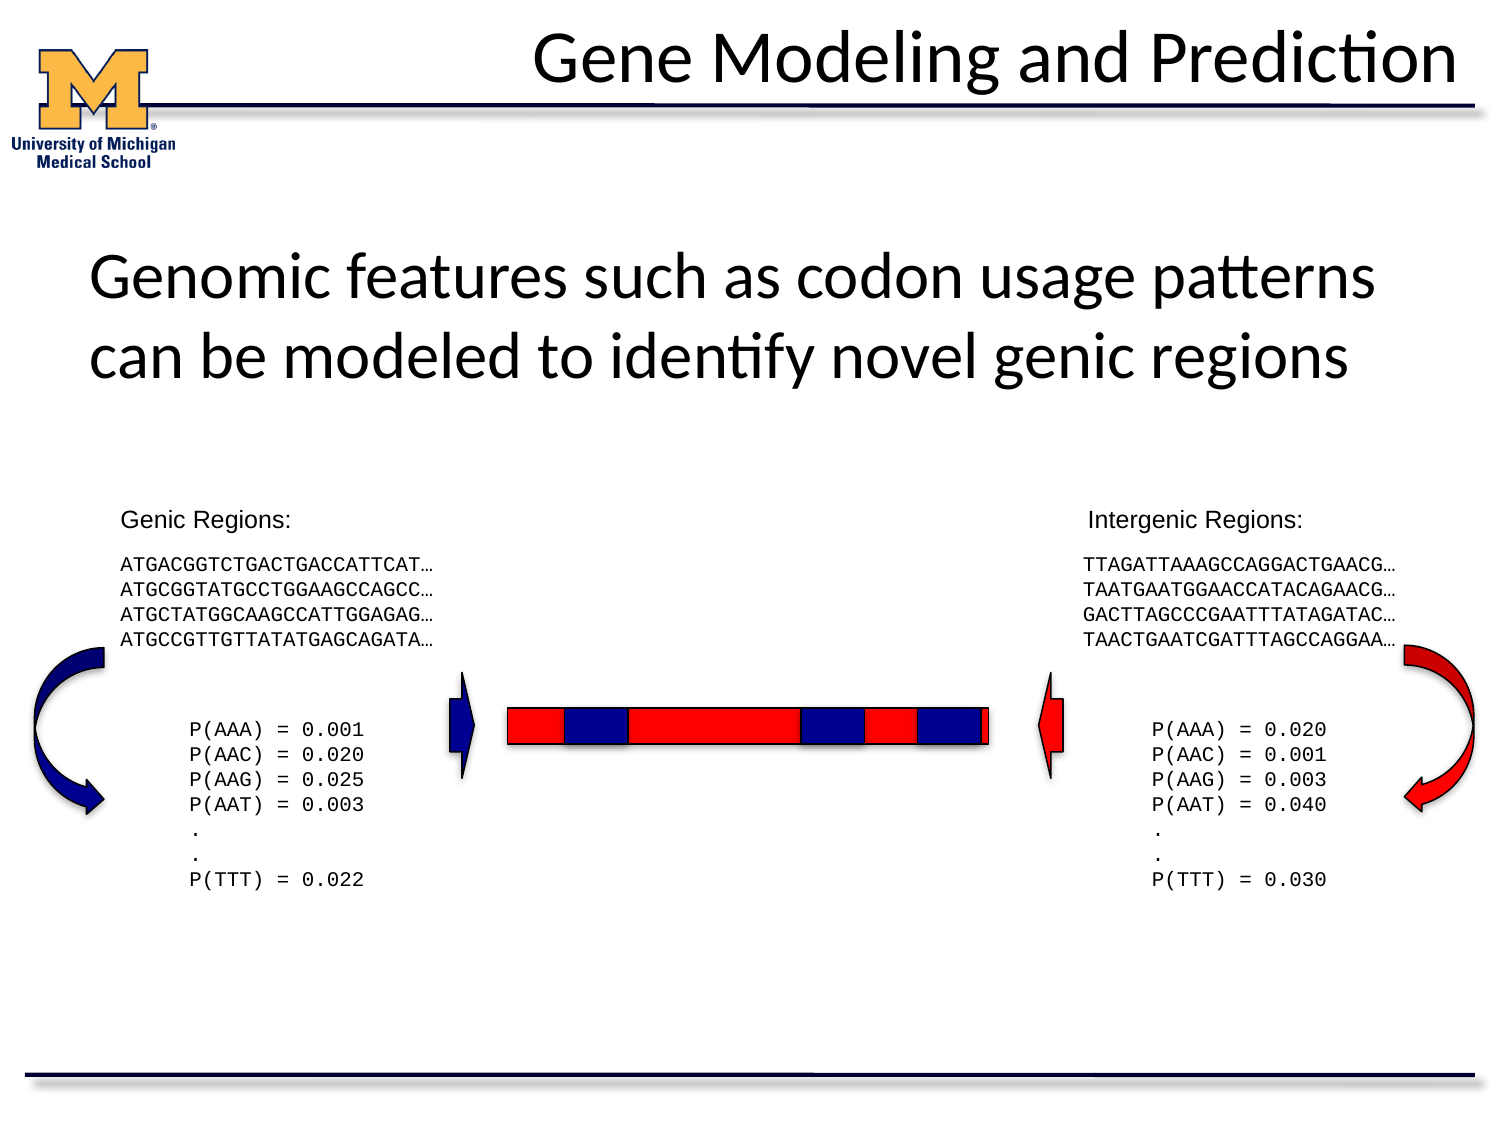

# Gene Modeling and Prediction
Genomic features such as codon usage patterns can be modeled to identify novel genic regions
Genic Regions:
Intergenic Regions:
ATGACGGTCTGACTGACCATTCAT…
ATGCGGTATGCCTGGAAGCCAGCC…
ATGCTATGGCAAGCCATTGGAGAG…
ATGCCGTTGTTATATGAGCAGATA…

TTAGATTAAAGCCAGGACTGAACG…
TAATGAATGGAACCATACAGAACG…
GACTTAGCCCGAATTTATAGATAC…
TAACTGAATCGATTTAGCCAGGAA…

P(AAA) = 0.001
P(AAC) = 0.020
P(AAG) = 0.025
P(AAT) = 0.003
.
.
P(TTT) = 0.022
P(AAA) = 0.020
P(AAC) = 0.001
P(AAG) = 0.003
P(AAT) = 0.040
.
.
P(TTT) = 0.030